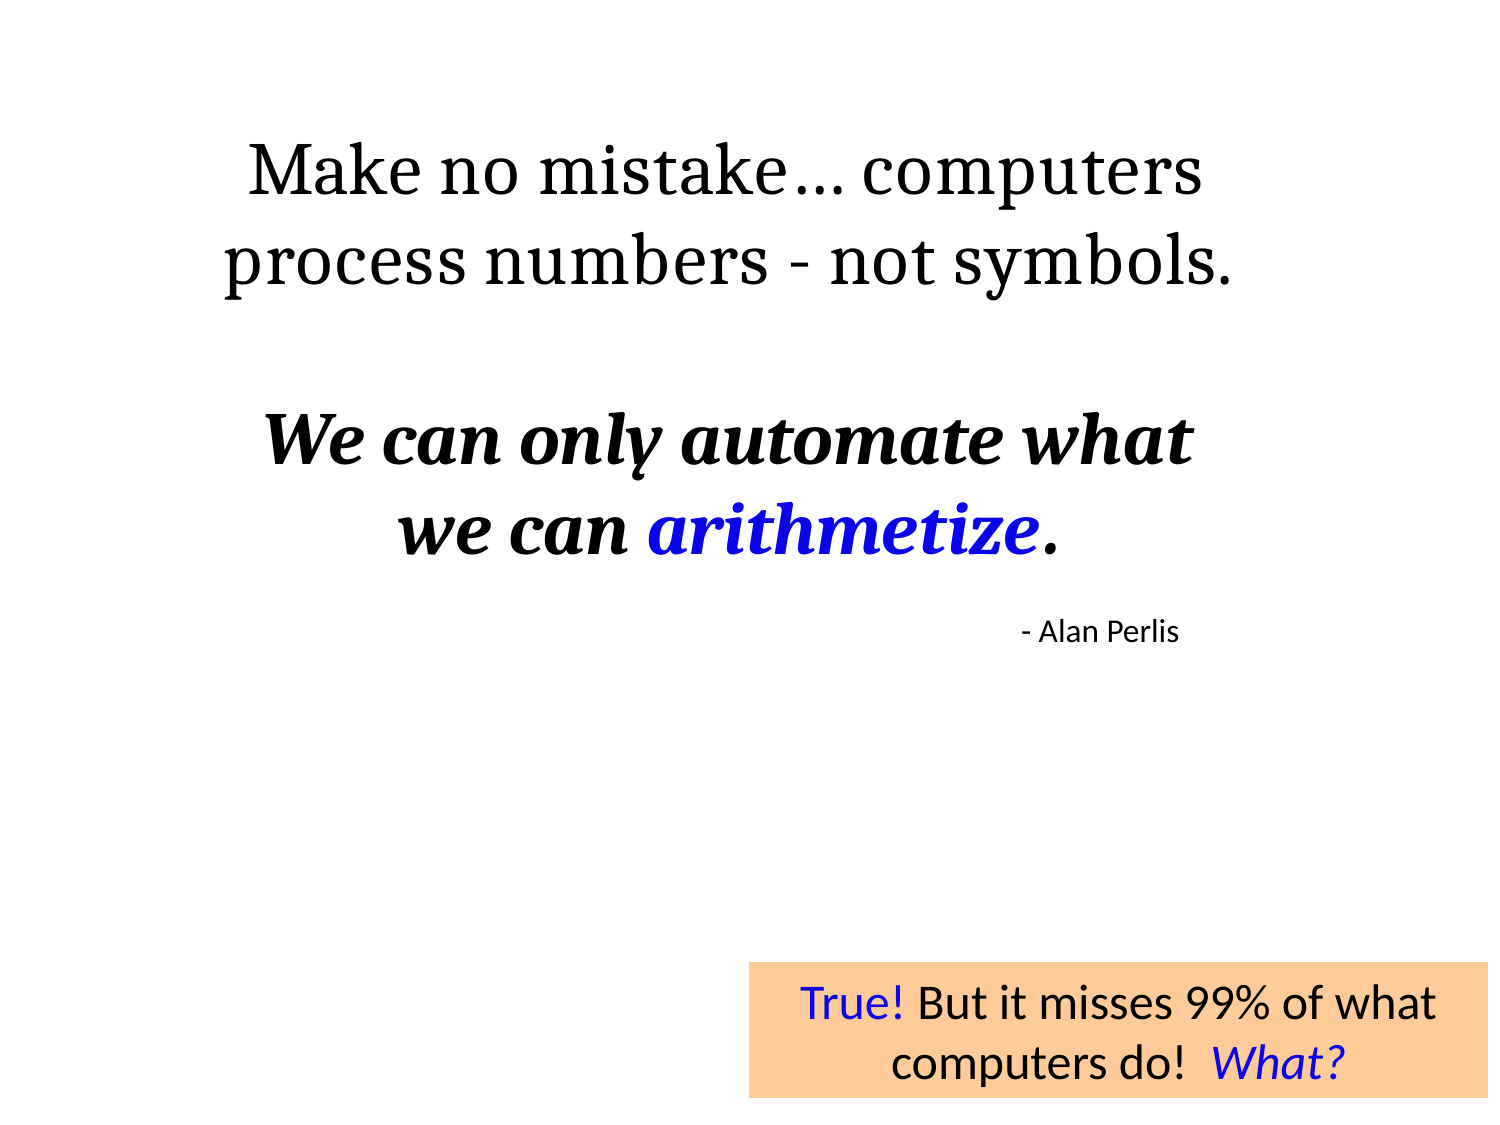

Make no mistake… computers process numbers - not symbols.

We can only automate what we can arithmetize.
- Alan Perlis
True! But it misses 99% of what computers do!  What?